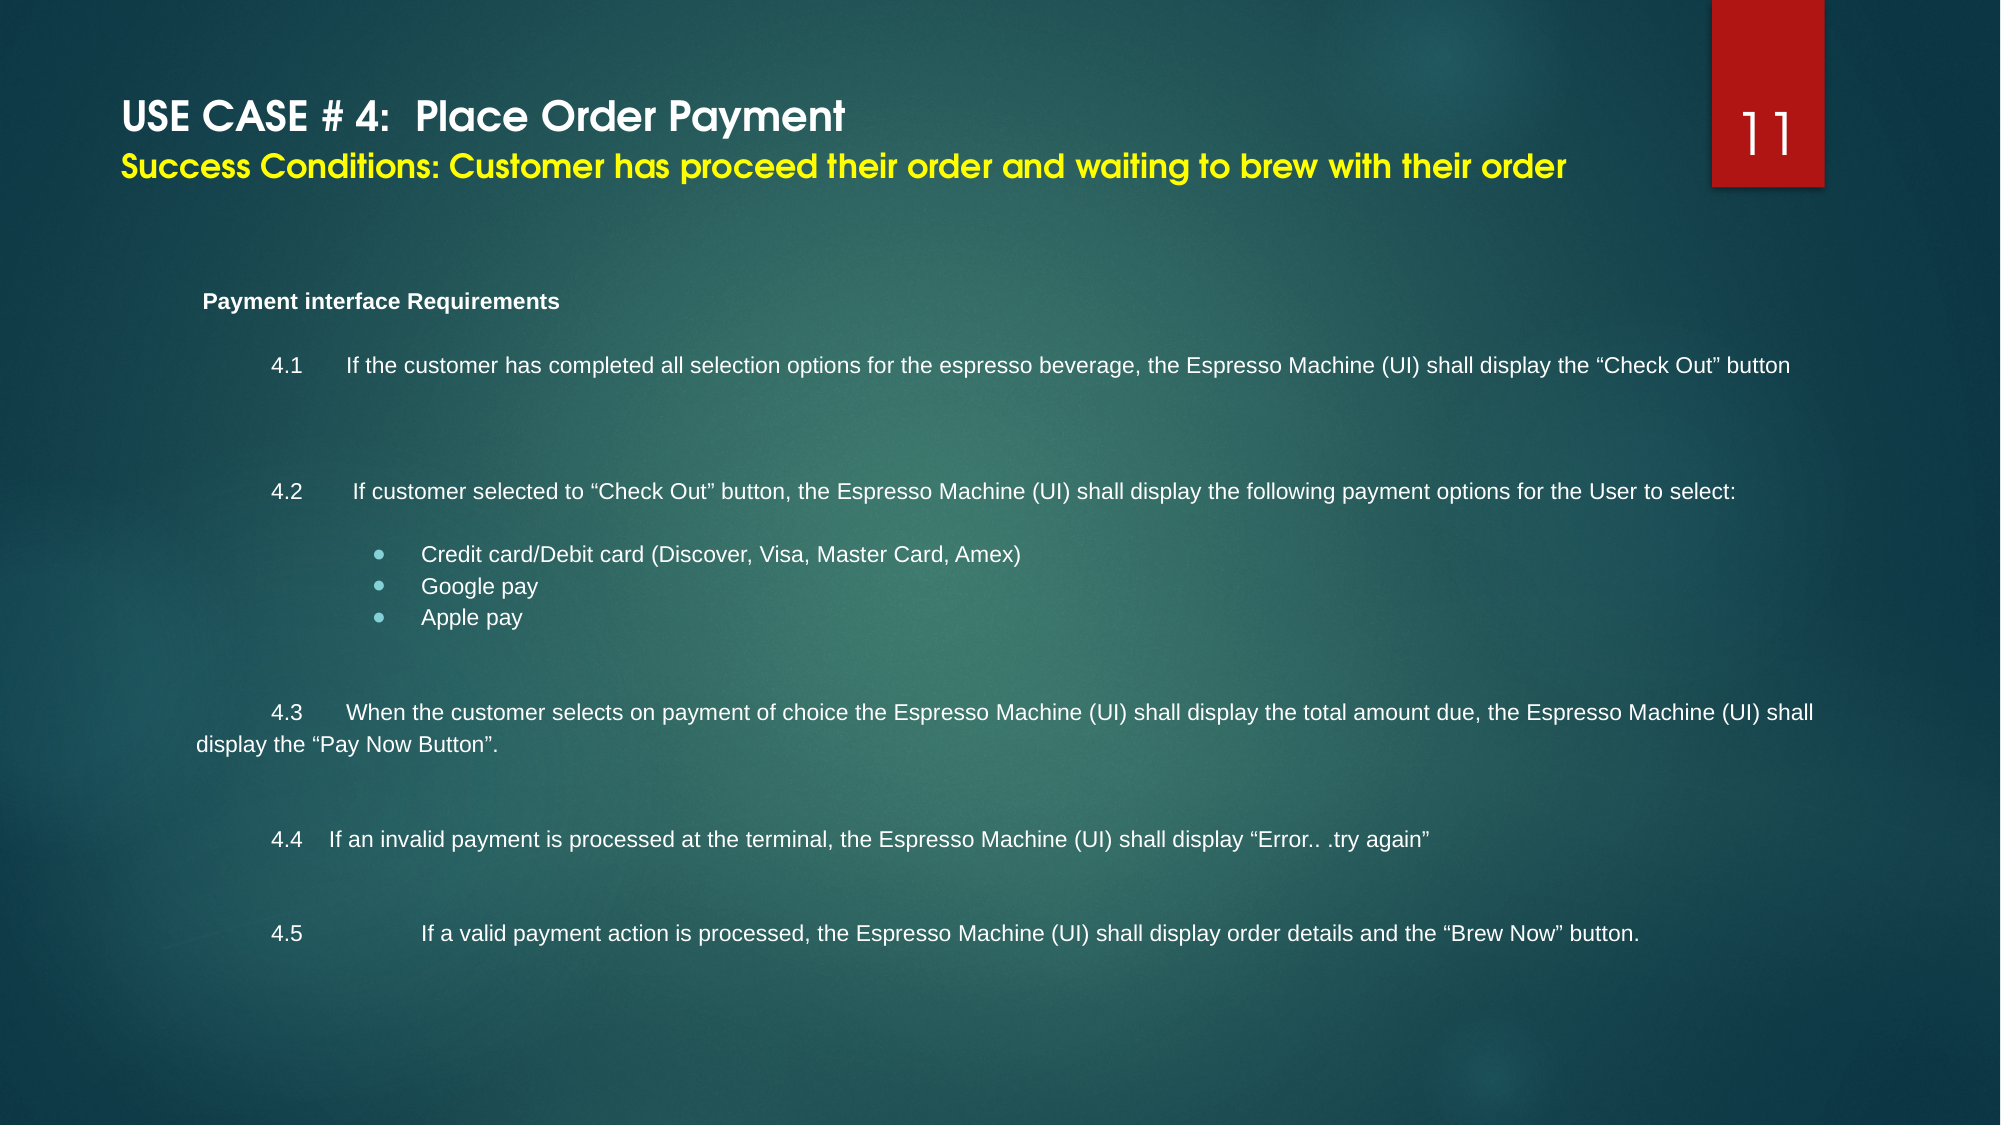

11
# USE CASE # 4:  Place Order Payment
Success Conditions: Customer has proceed their order and waiting to brew with their order
 Payment interface Requirements

4.1	If the customer has completed all selection options for the espresso beverage, the Espresso Machine (UI) shall display the “Check Out” button

4.2	 If customer selected to “Check Out” button, the Espresso Machine (UI) shall display the following payment options for the User to select:

Credit card/Debit card (Discover, Visa, Master Card, Amex)
Google pay
Apple pay

4.3 	When the customer selects on payment of choice the Espresso Machine (UI) shall display the total amount due, the Espresso Machine (UI) shall display the “Pay Now Button”.

4.4    If an invalid payment is processed at the terminal, the Espresso Machine (UI) shall display “Error.. .try again”

4.5	If a valid payment action is processed, the Espresso Machine (UI) shall display order details and the “Brew Now” button.